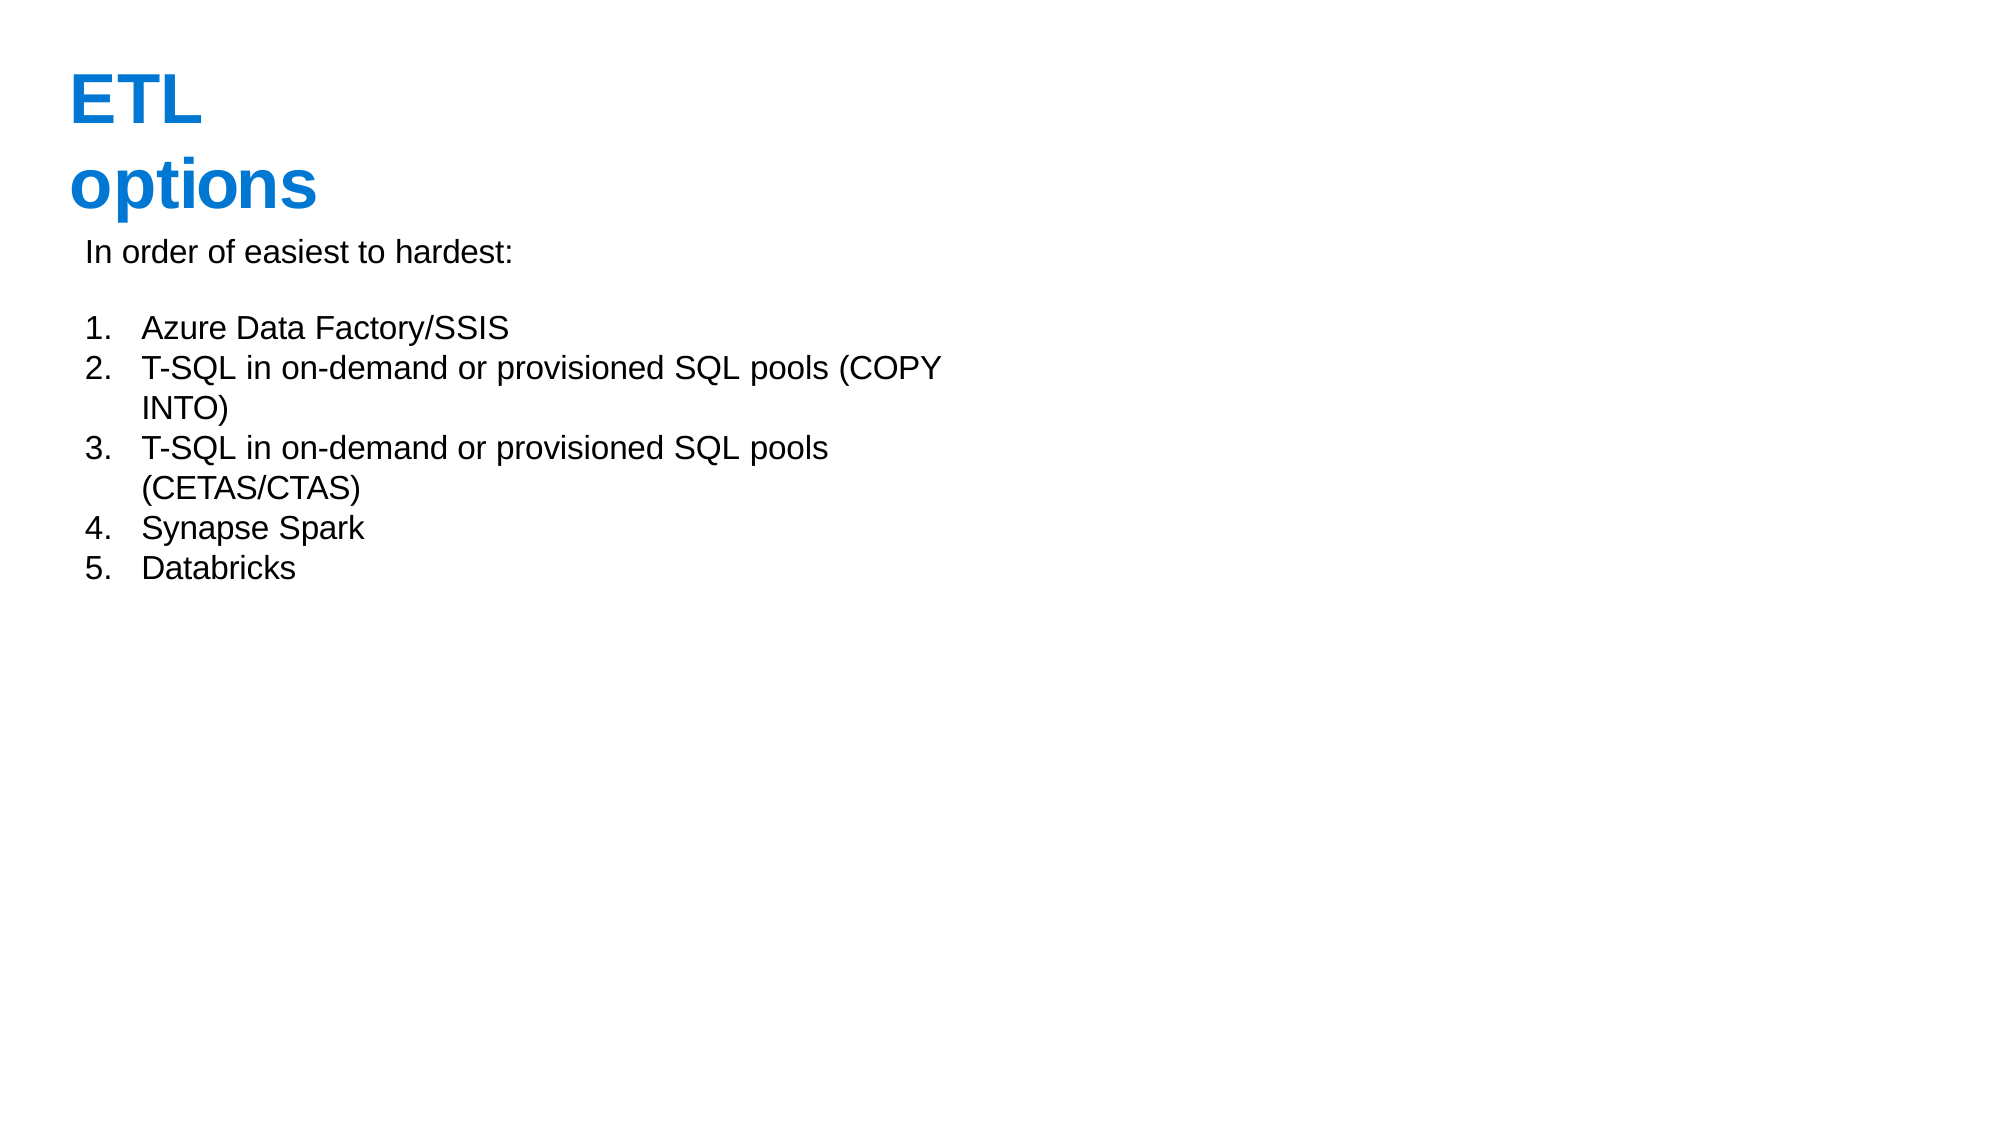

# ETL options
In order of easiest to hardest:

Azure Data Factory/SSIS
T-SQL in on-demand or provisioned SQL pools (COPY INTO)
T-SQL in on-demand or provisioned SQL pools (CETAS/CTAS)
Synapse Spark
Databricks